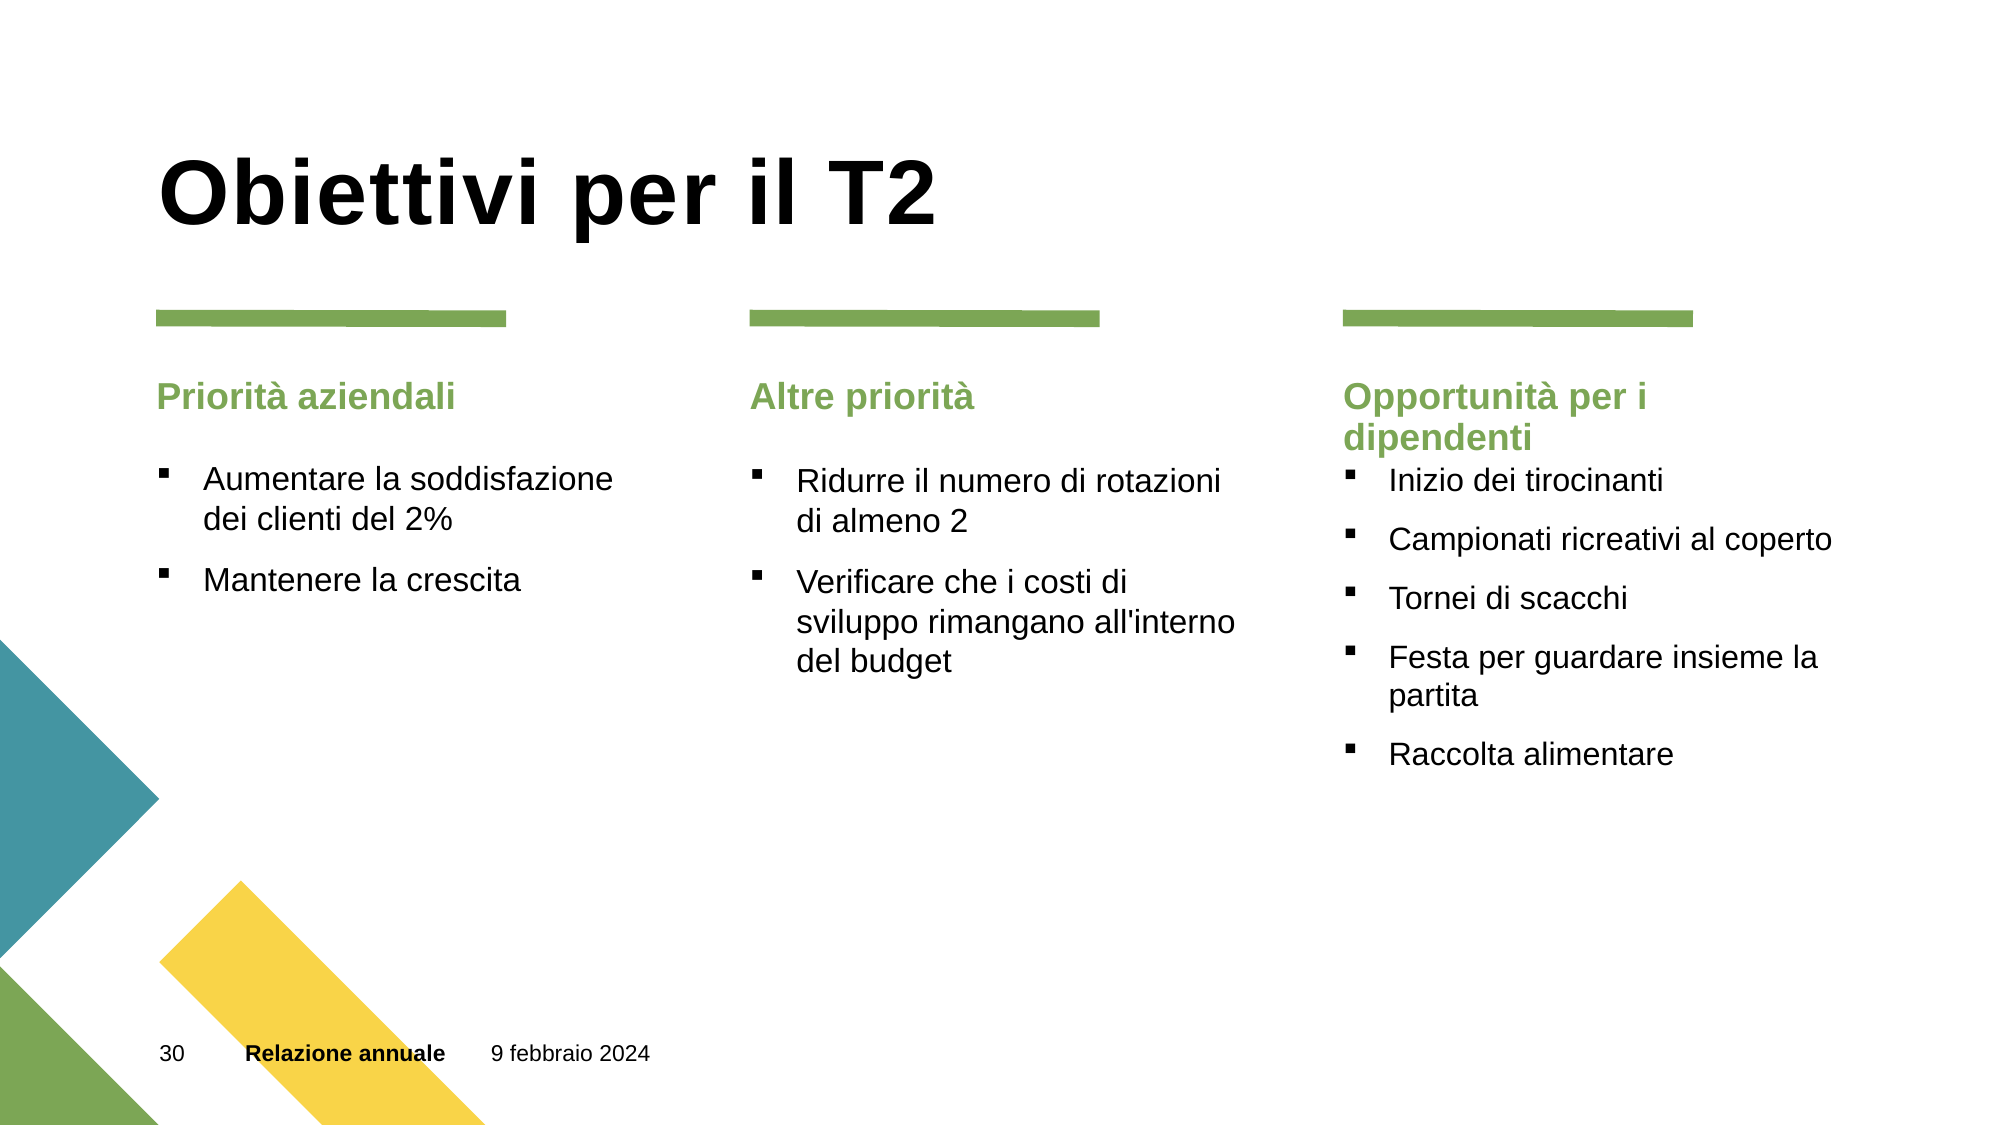

# Obiettivi per il T2
Priorità aziendali
Altre priorità
Opportunità per i dipendenti
Aumentare la soddisfazione dei clienti del 2%
Mantenere la crescita

Ridurre il numero di rotazioni
di almeno 2
Verificare che i costi di sviluppo rimangano all'interno del budget
Inizio dei tirocinanti
Campionati ricreativi al coperto
Tornei di scacchi
Festa per guardare insieme la partita
Raccolta alimentare

30
Relazione annuale
9 febbraio 2024